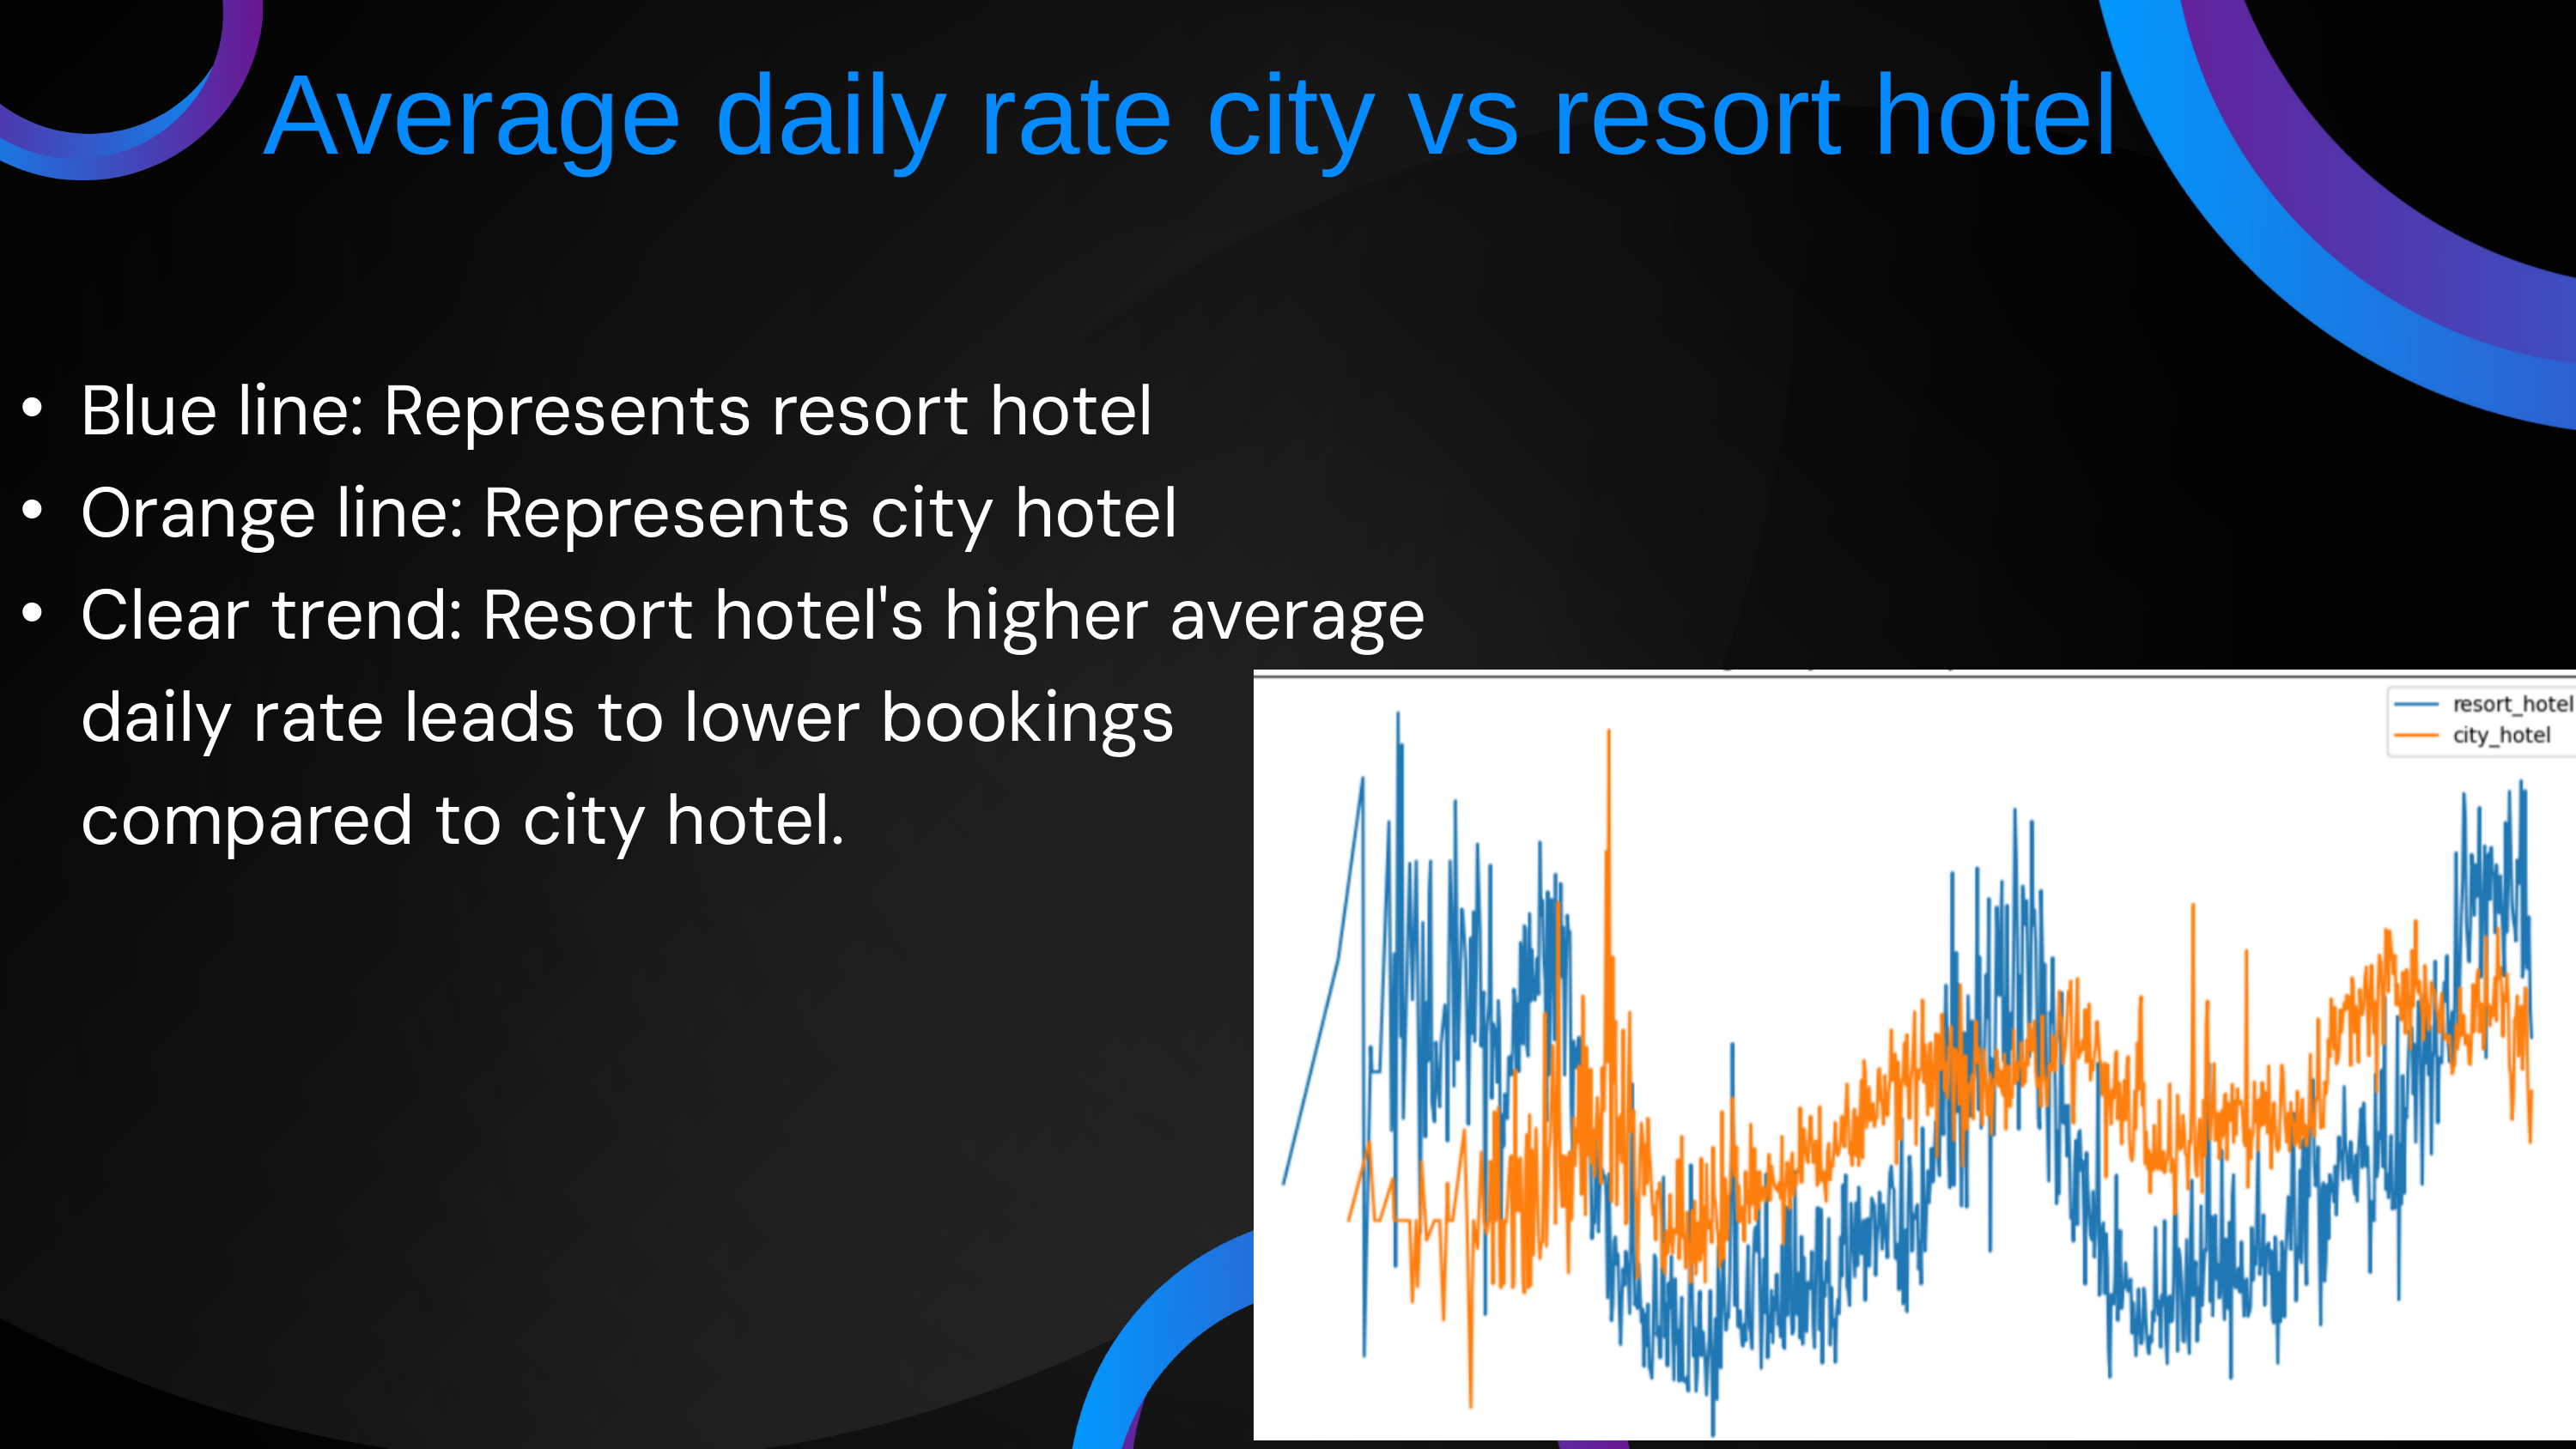

Average daily rate city vs resort hotel

Blue line: Represents resort hotel
Orange line: Represents city hotel
Clear trend: Resort hotel's higher average daily rate leads to lower bookings compared to city hotel.